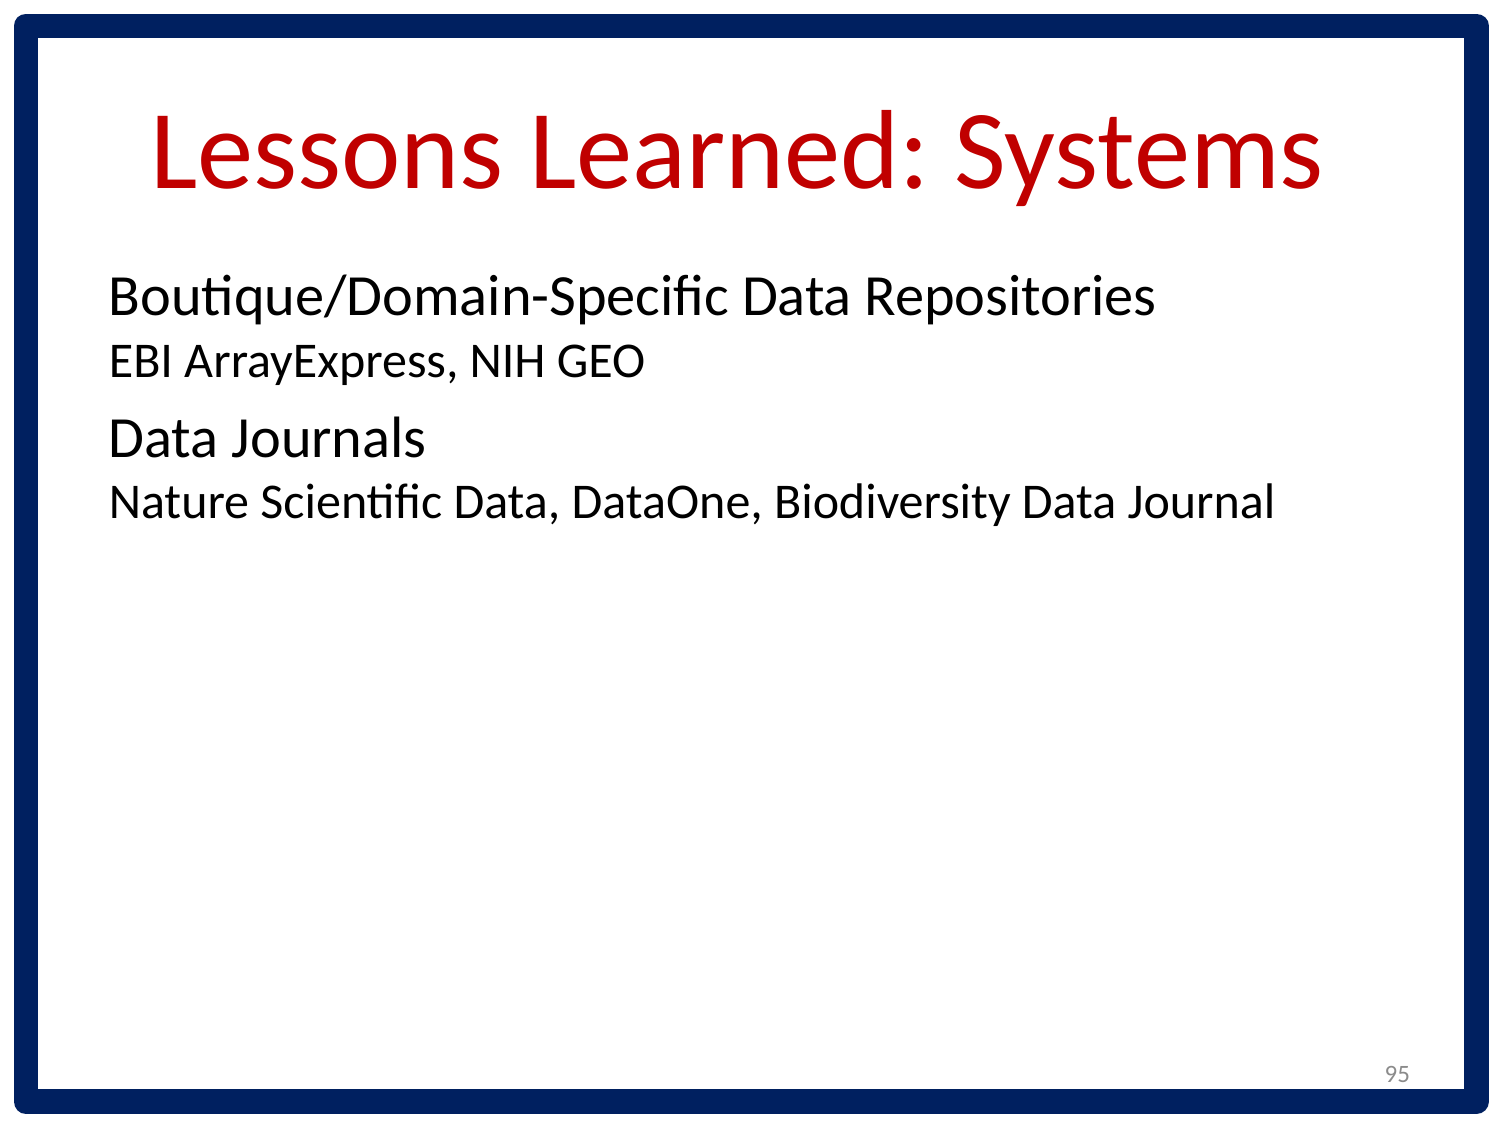

# Lessons Learned: Systems
Boutique/Domain-Specific Data Repositories
EBI ArrayExpress, NIH GEO
Data Journals
Nature Scientific Data, DataOne, Biodiversity Data Journal

95